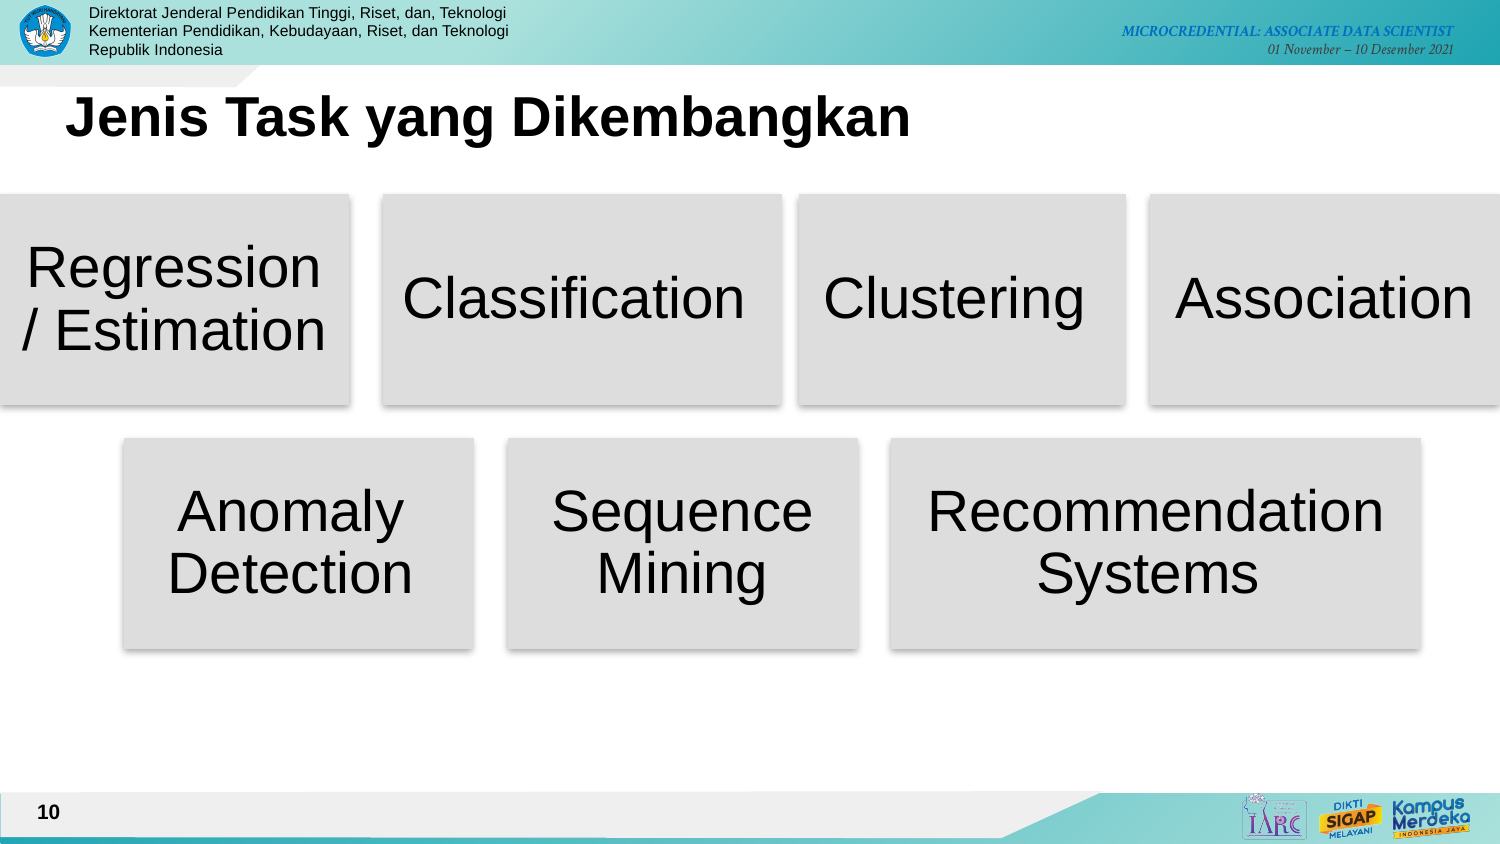

Jenis Task yang Dikembangkan

Regression / Estimation

Classification

Clustering

Association

Anomaly
Detection

Sequence
 Mining

Recommendation Systems
10